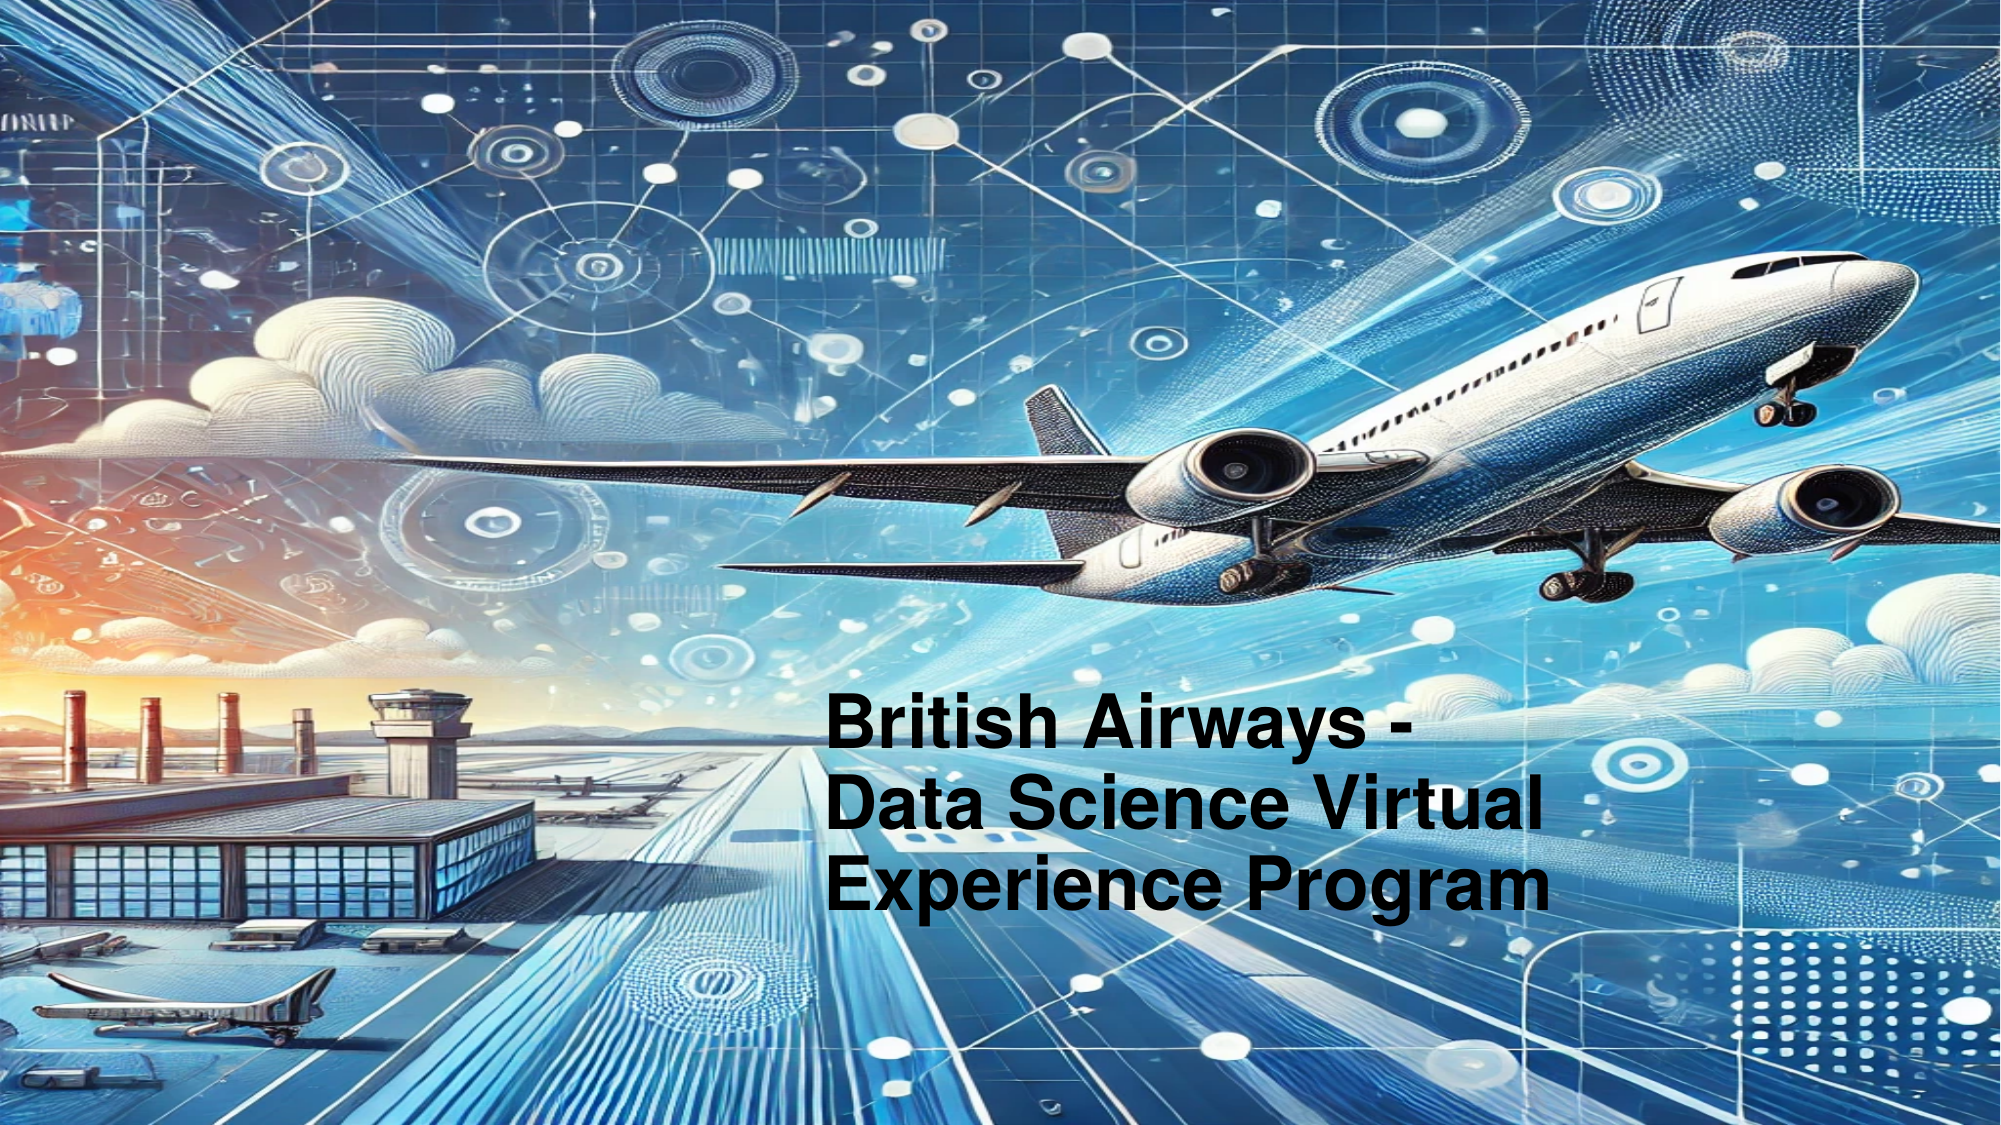

# British Airways - Data Science Virtual Experience Program